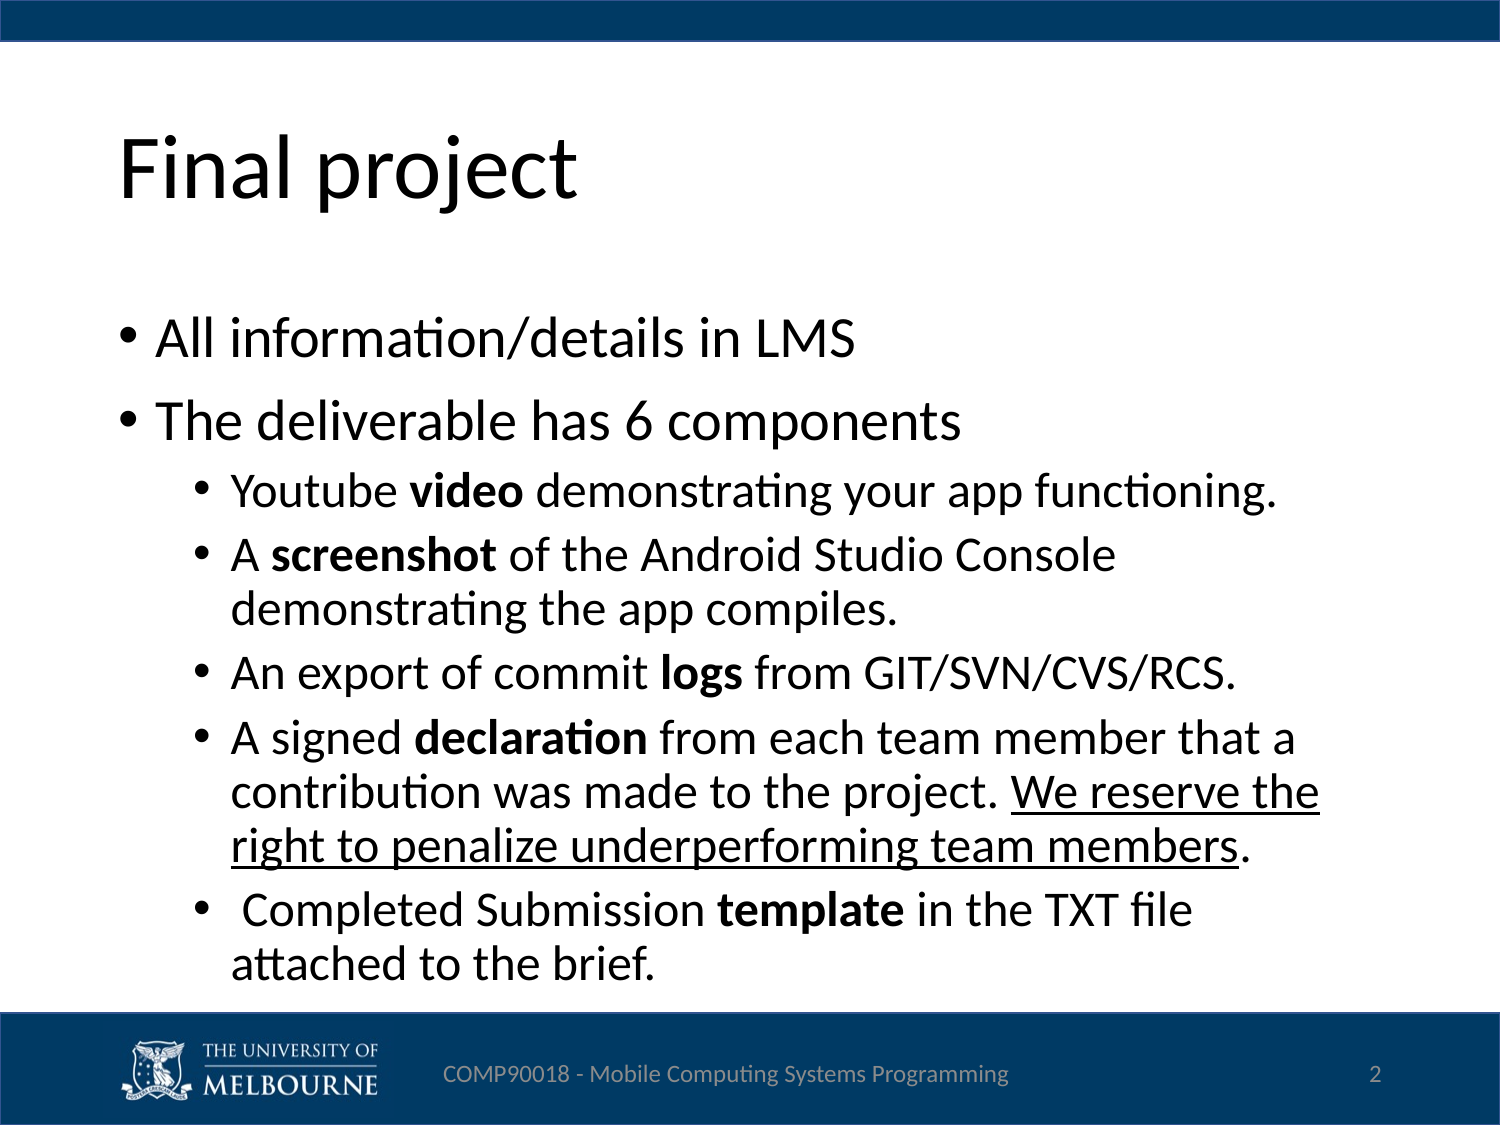

# Final project
All information/details in LMS
The deliverable has 6 components
Youtube video demonstrating your app functioning.
A screenshot of the Android Studio Console demonstrating the app compiles.
An export of commit logs from GIT/SVN/CVS/RCS.
A signed declaration from each team member that a contribution was made to the project. We reserve the right to penalize underperforming team members.
 Completed Submission template in the TXT file attached to the brief.

COMP90018 - Mobile Computing Systems Programming
2